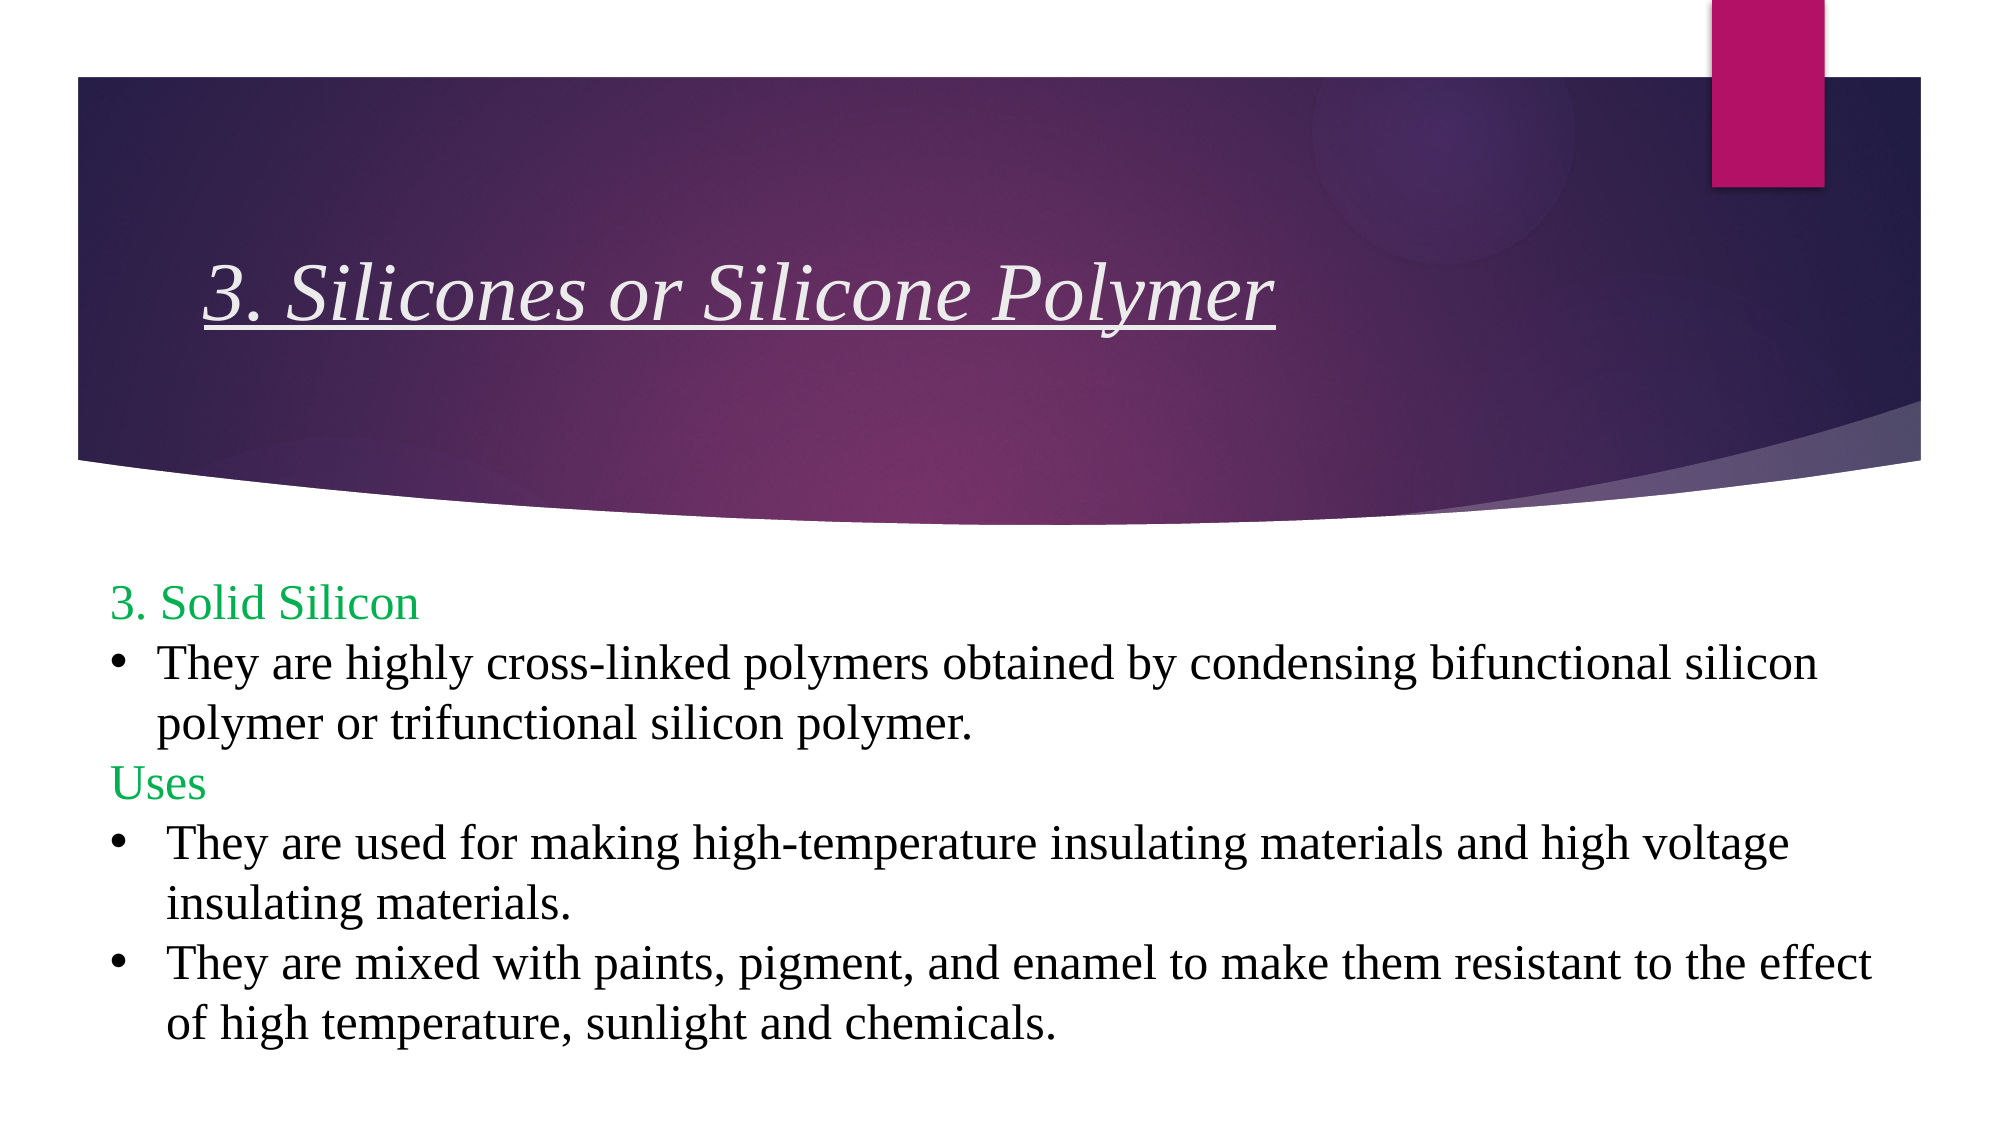

# 3. Silicones or Silicone Polymer
3. Solid Silicon
They are highly cross-linked polymers obtained by condensing bifunctional silicon polymer or trifunctional silicon polymer.
Uses
They are used for making high-temperature insulating materials and high voltage insulating materials.
They are mixed with paints, pigment, and enamel to make them resistant to the effect of high temperature, sunlight and chemicals.